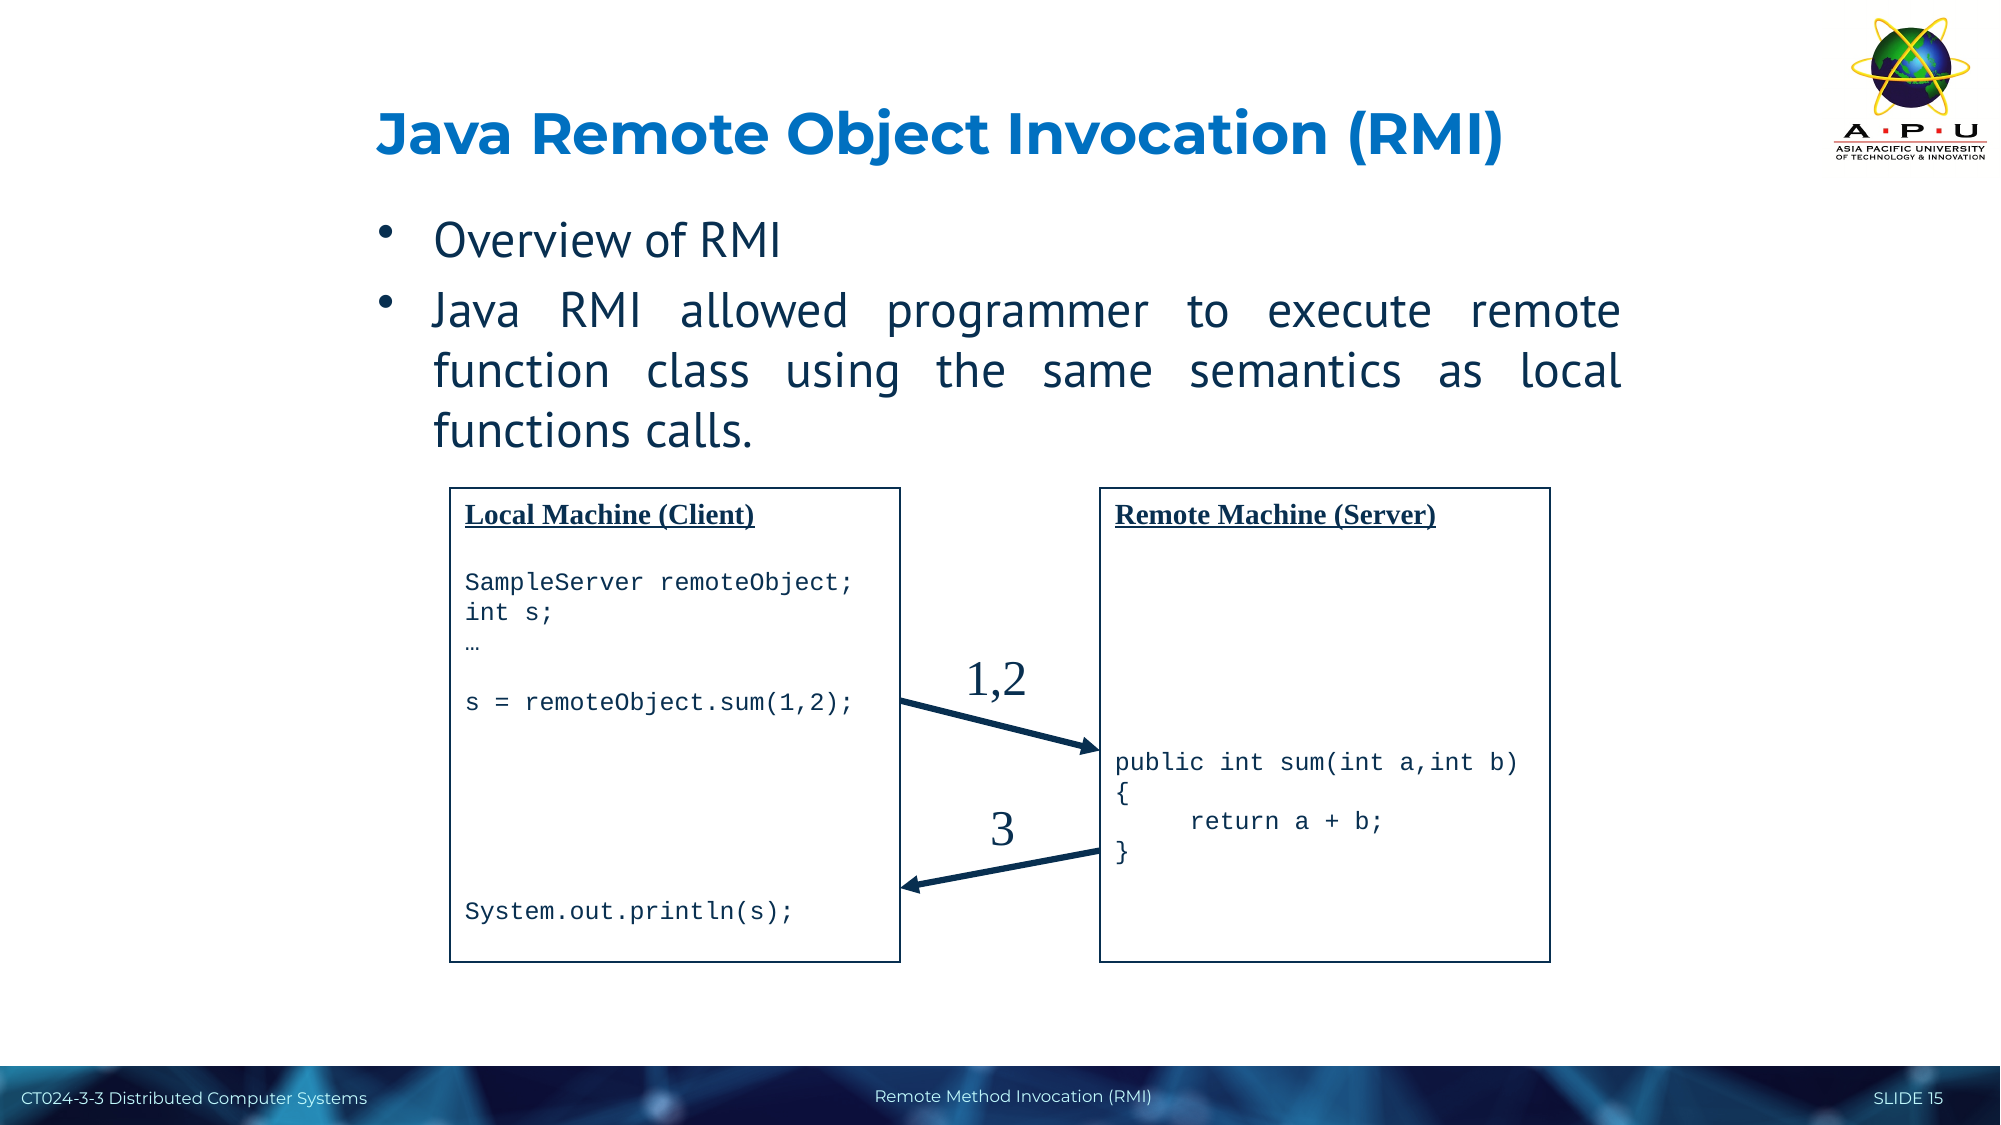

# Java Remote Object Invocation (RMI)
Overview of RMI
Java RMI allowed programmer to execute remote function class using the same semantics as local functions calls.
Local Machine (Client)

SampleServer remoteObject;
int s;
…

s = remoteObject.sum(1,2);

System.out.println(s);

Remote Machine (Server)

public int sum(int a,int b) {
     return a + b;
}

1,2

3